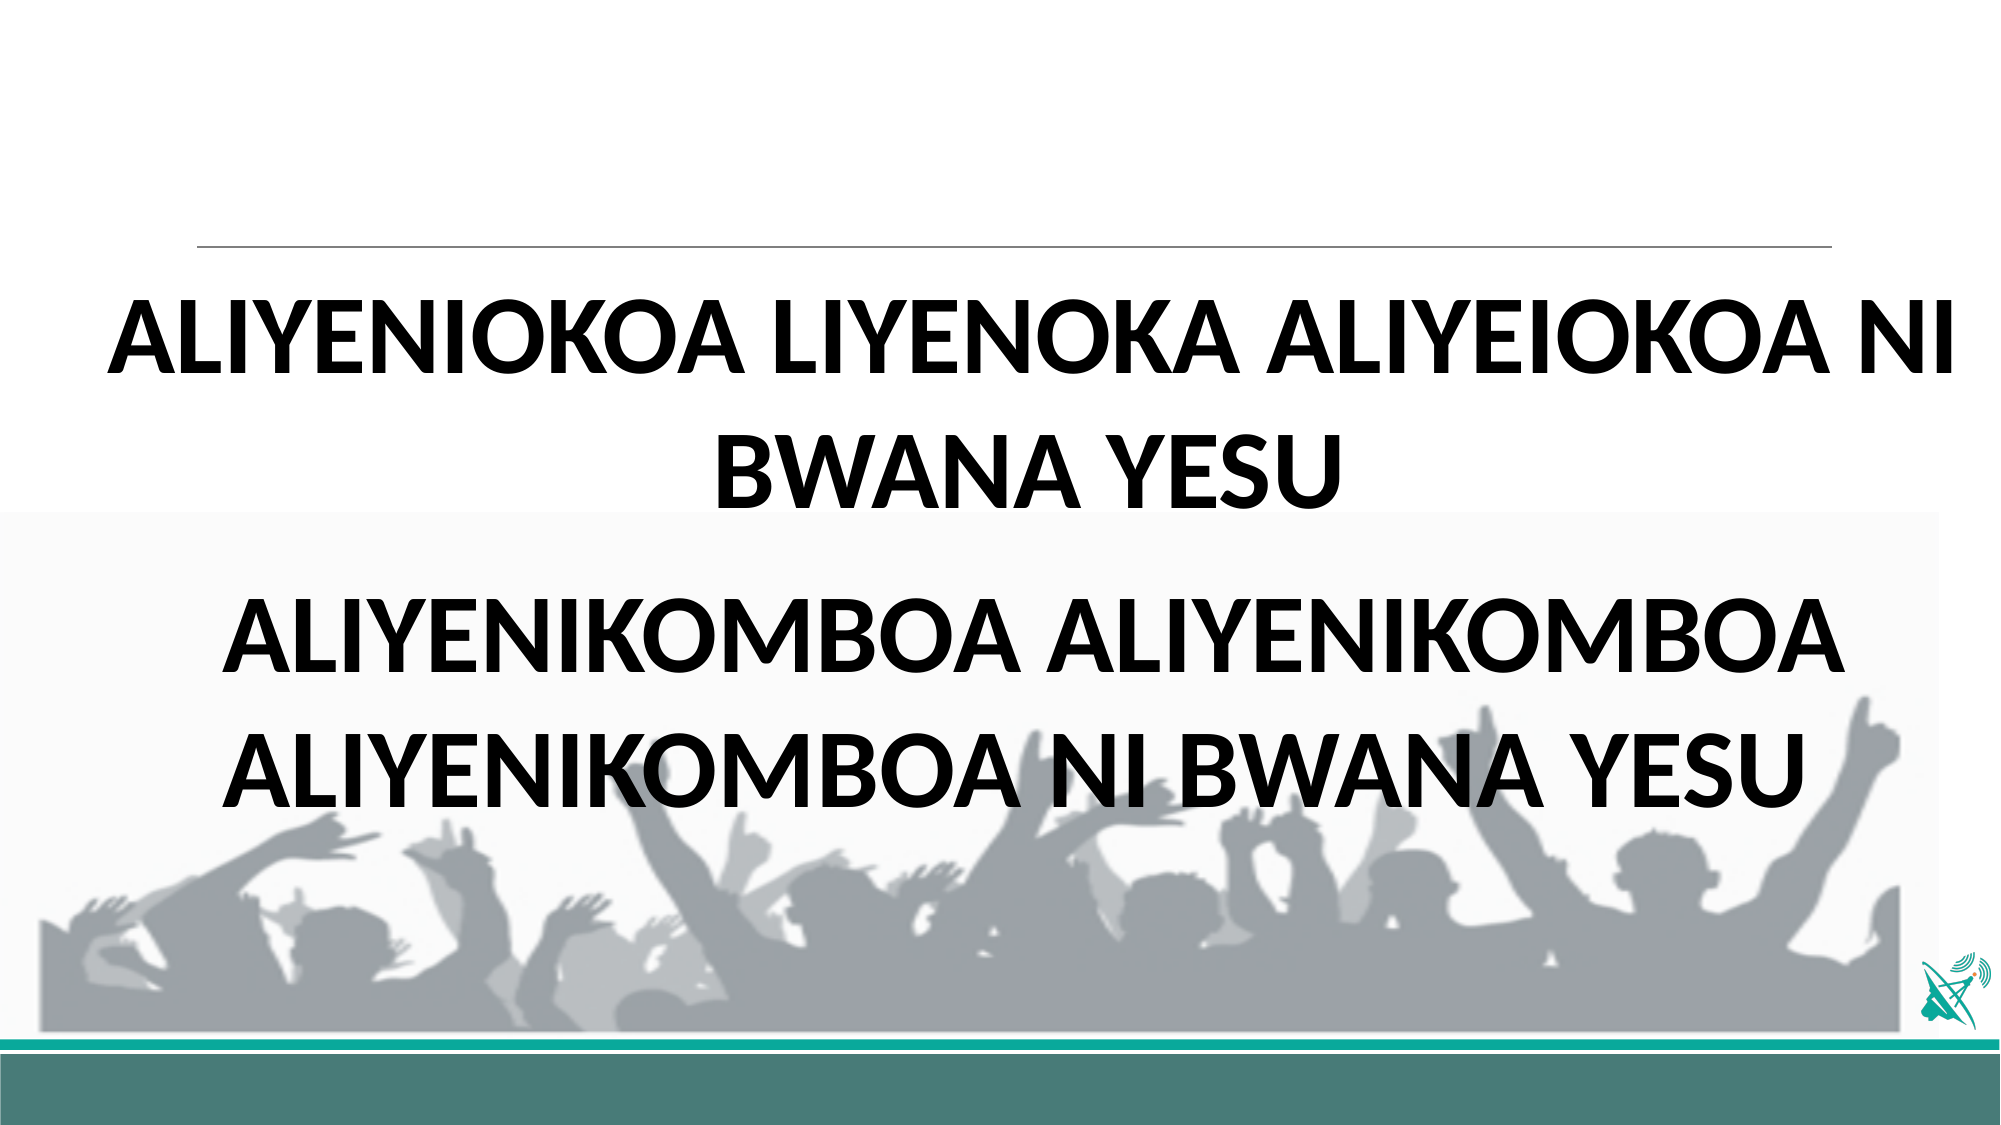

ALIYENIOKOA LIYENOKA ALIYEIOKOA NI BWANA YESU
ALIYENIKOMBOA ALIYENIKOMBOA ALIYENIKOMBOA NI BWANA YESU